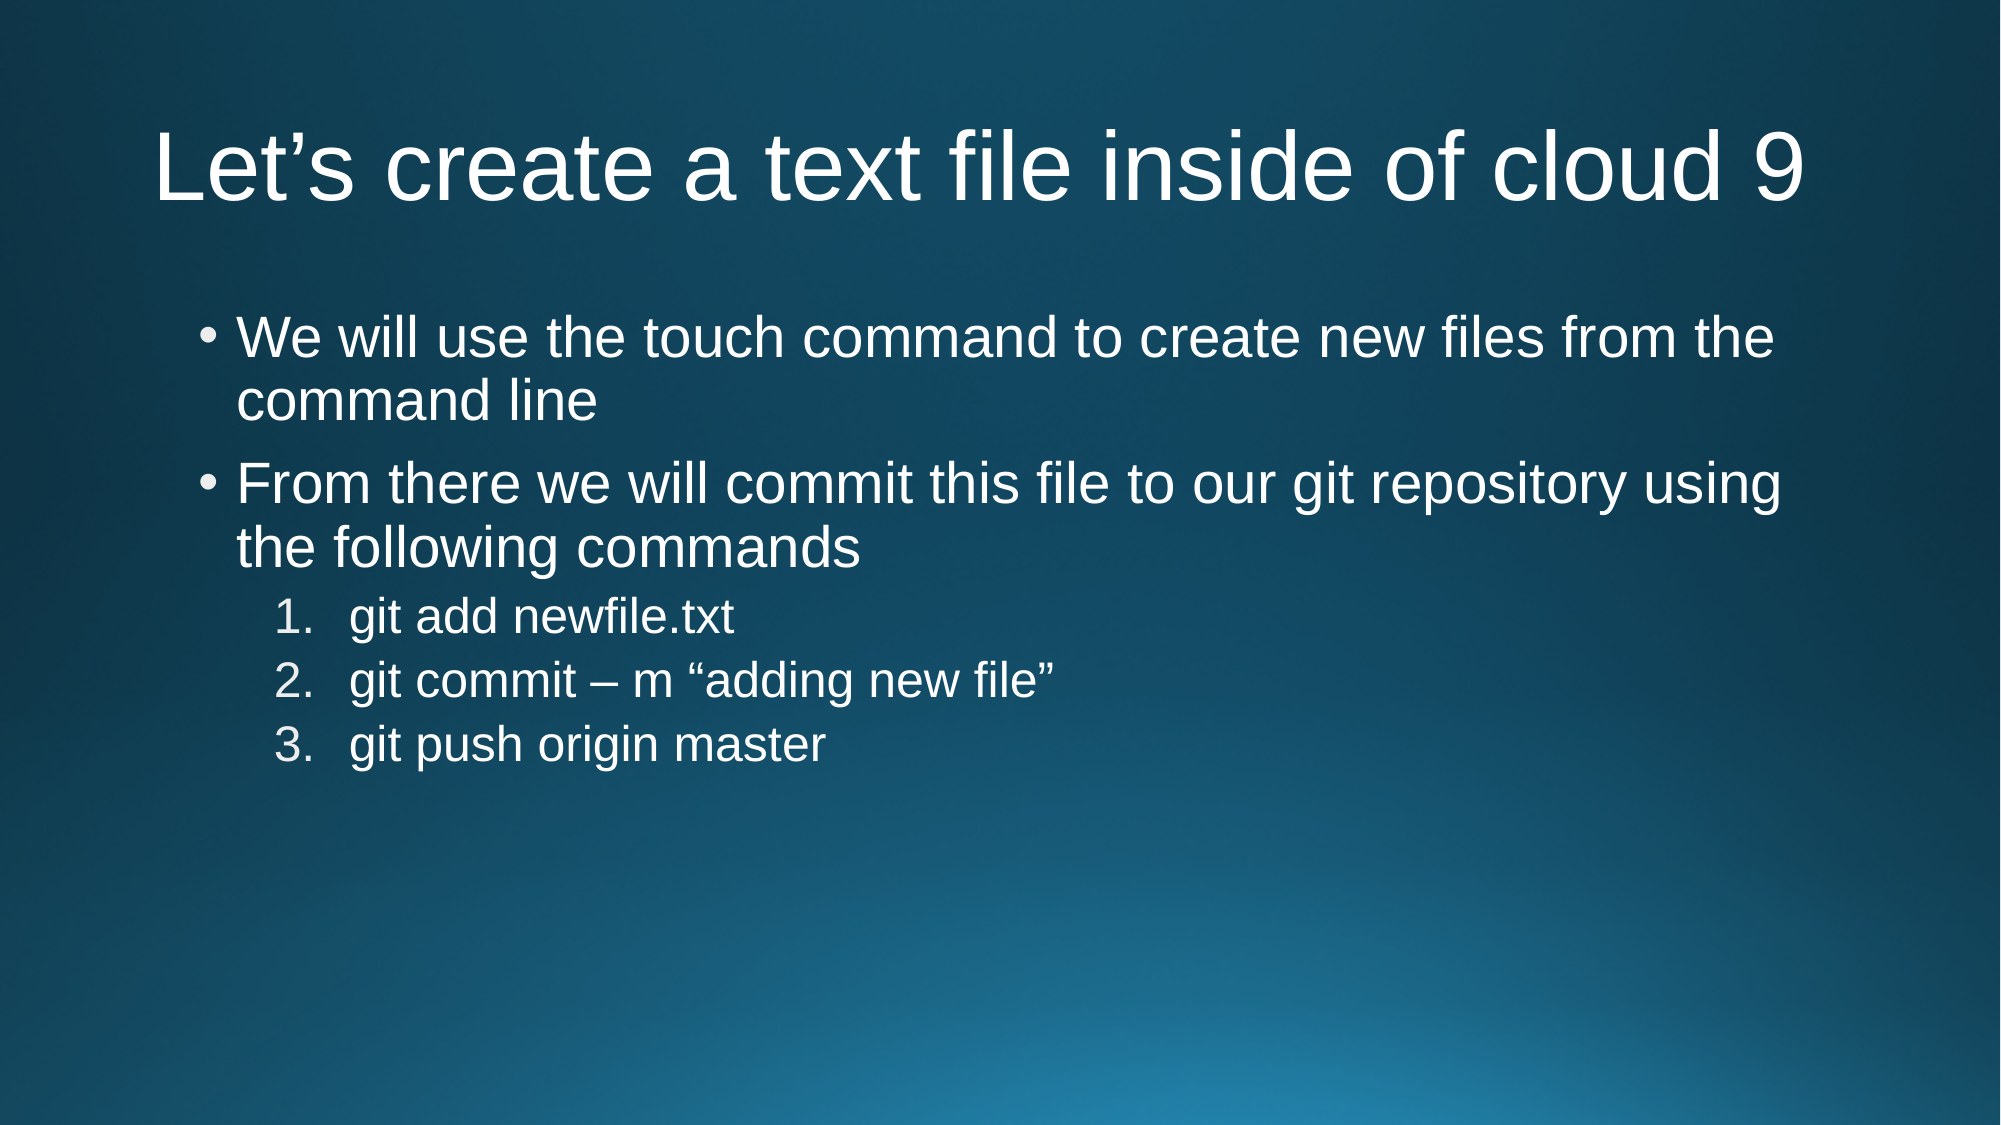

# Let’s create a text file inside of cloud 9
We will use the touch command to create new files from the command line
From there we will commit this file to our git repository using the following commands
git add newfile.txt
git commit – m “adding new file”
git push origin master